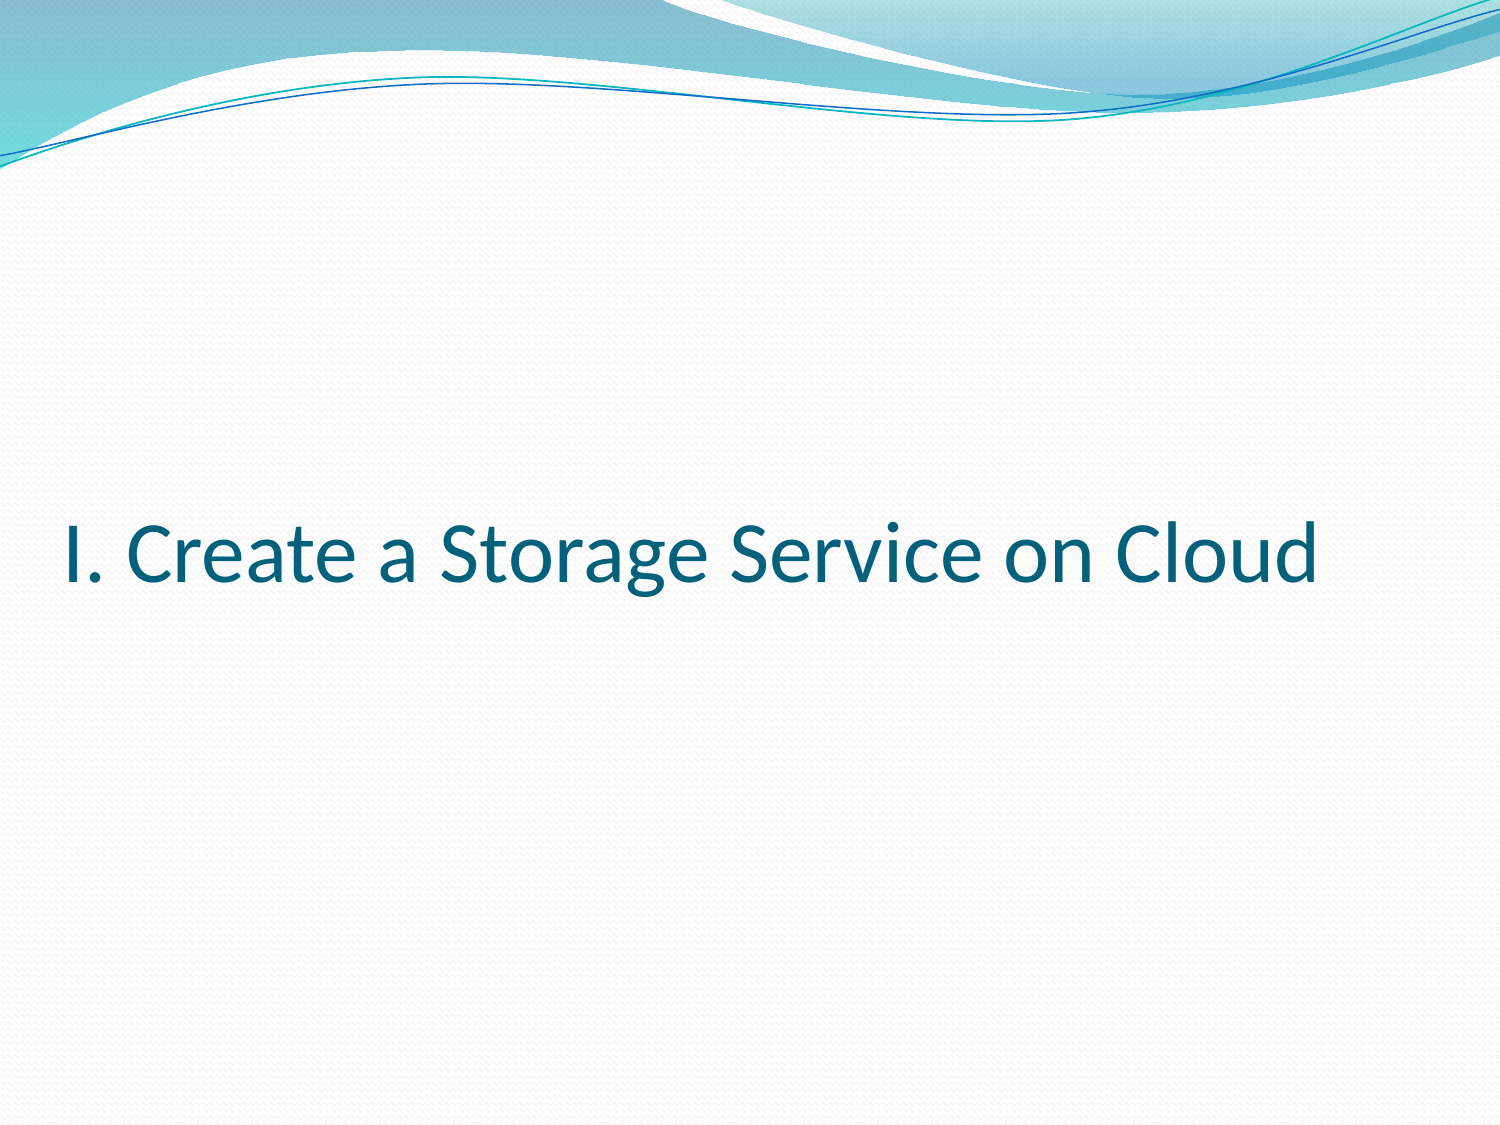

# I. Create a Storage Service on Cloud